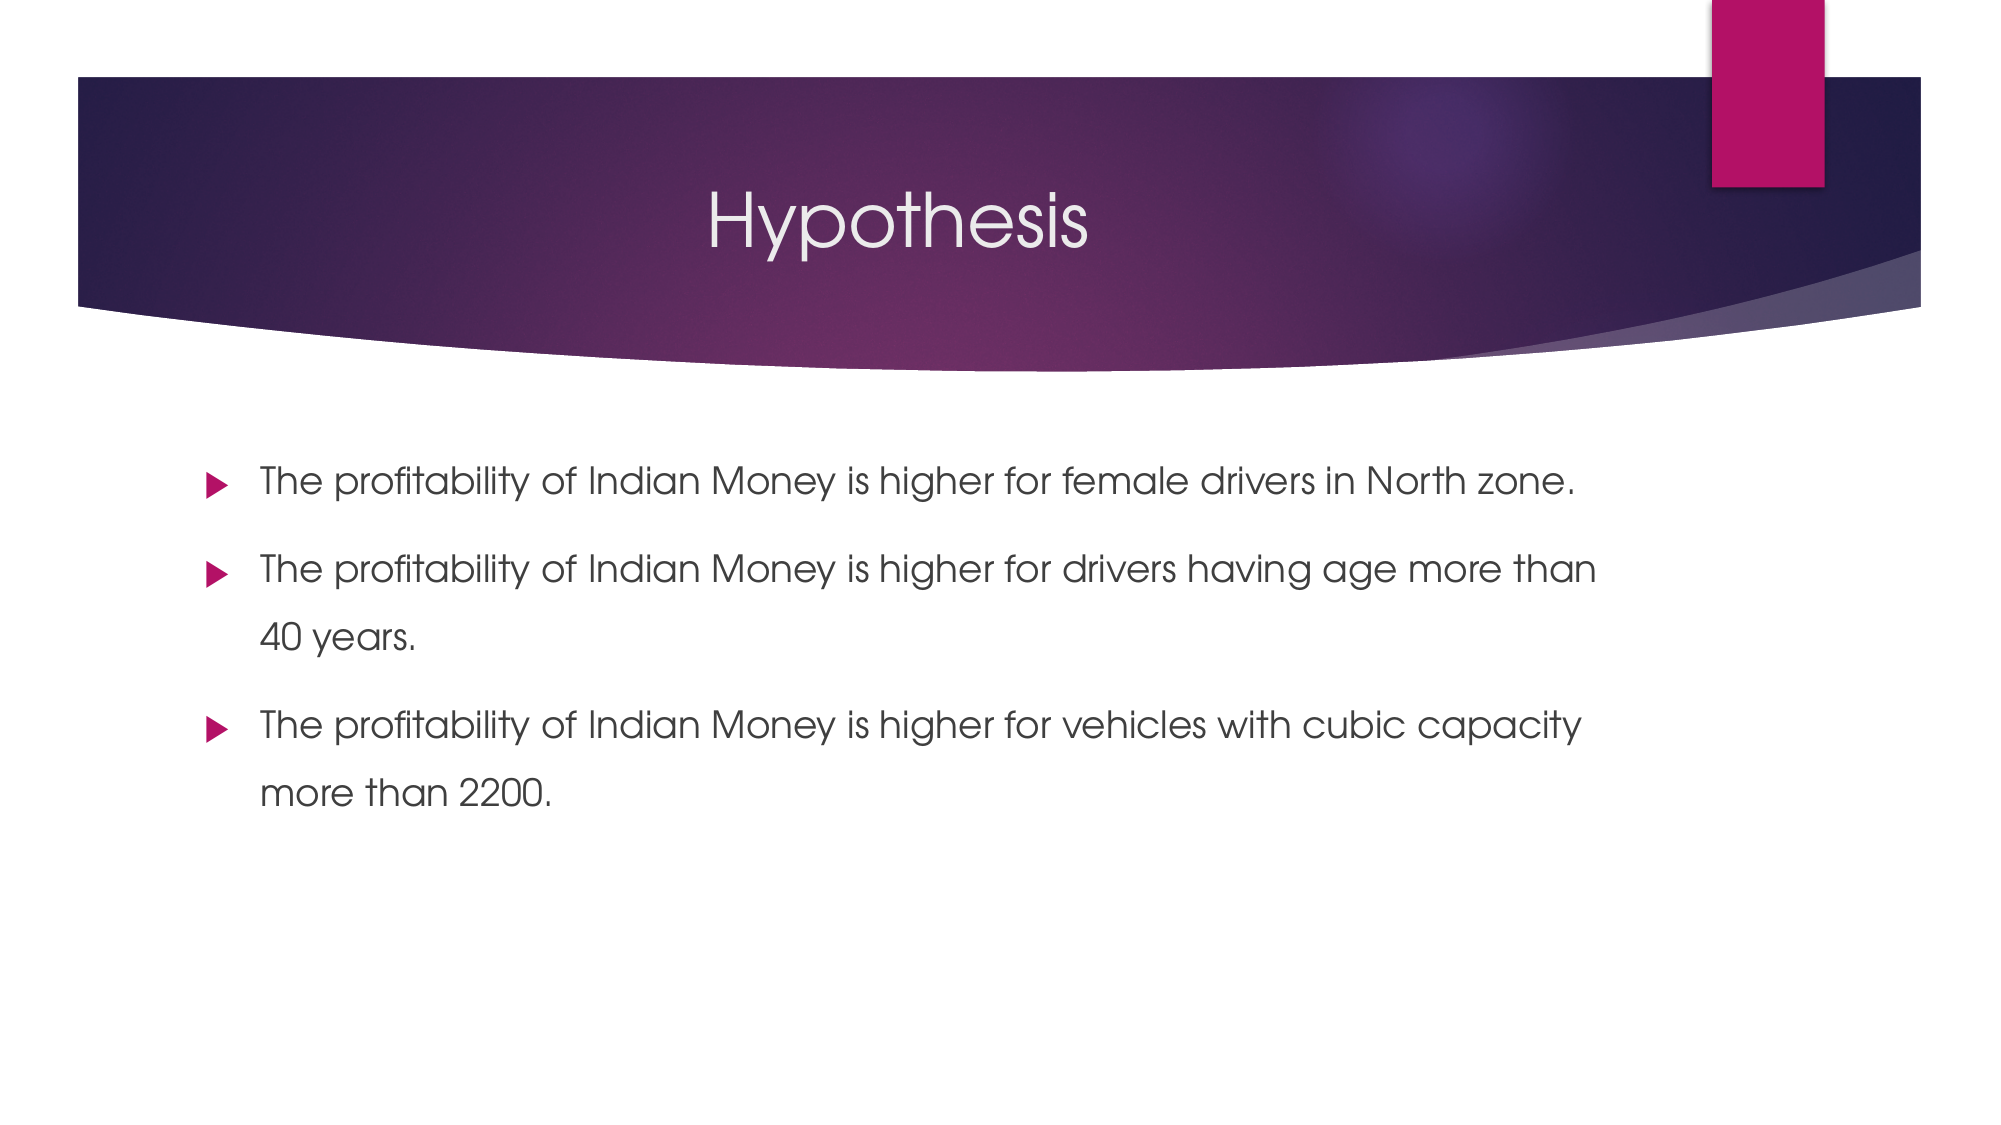

# Hypothesis
The profitability of Indian Money is higher for female drivers in North zone.
The profitability of Indian Money is higher for drivers having age more than 40 years.
The profitability of Indian Money is higher for vehicles with cubic capacity more than 2200.